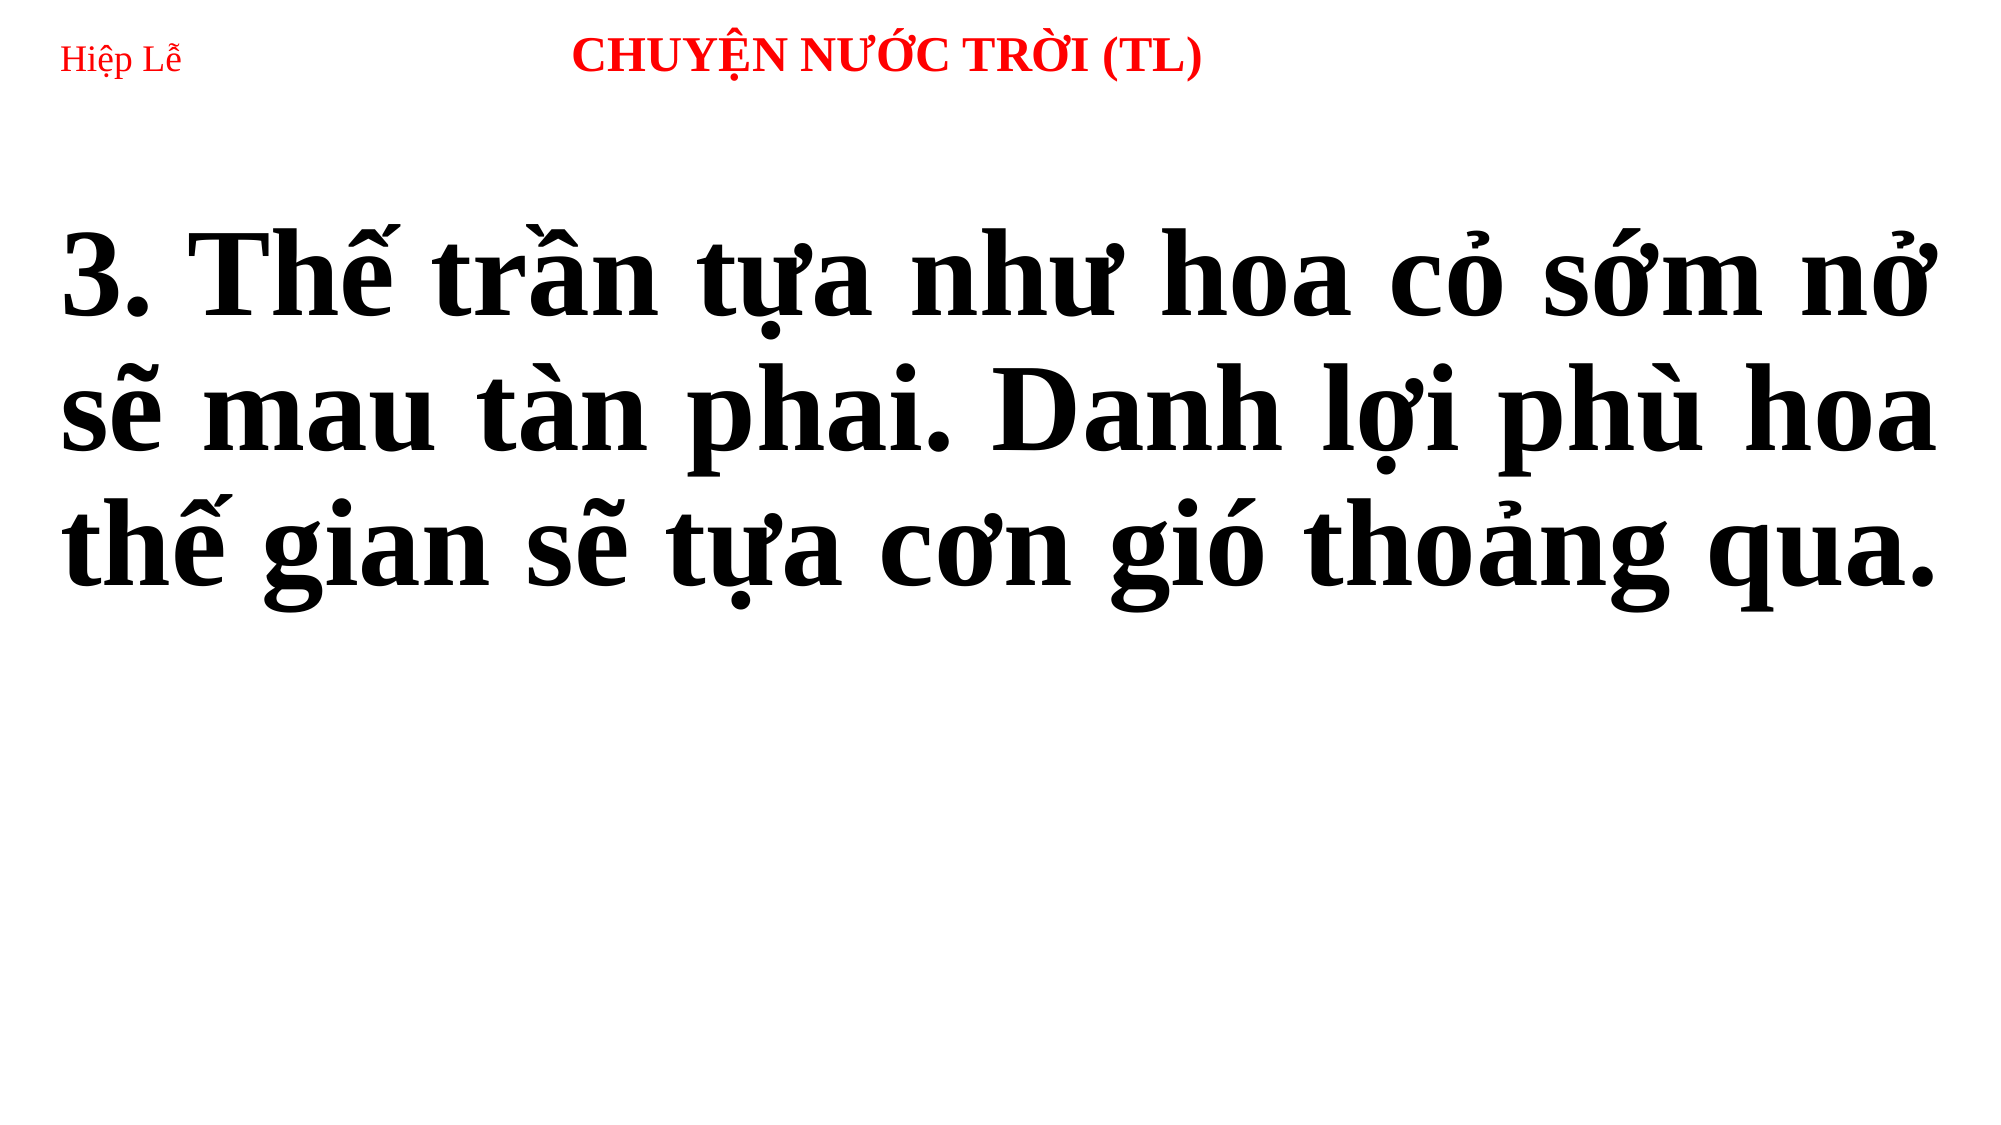

# Hiệp Lễ                                         CHUYỆN NƯỚC TRỜI (TL)
3. Thế trần tựa như hoa cỏ sớm nở sẽ mau tàn phai. Danh lợi phù hoa thế gian sẽ tựa cơn gió thoảng qua.